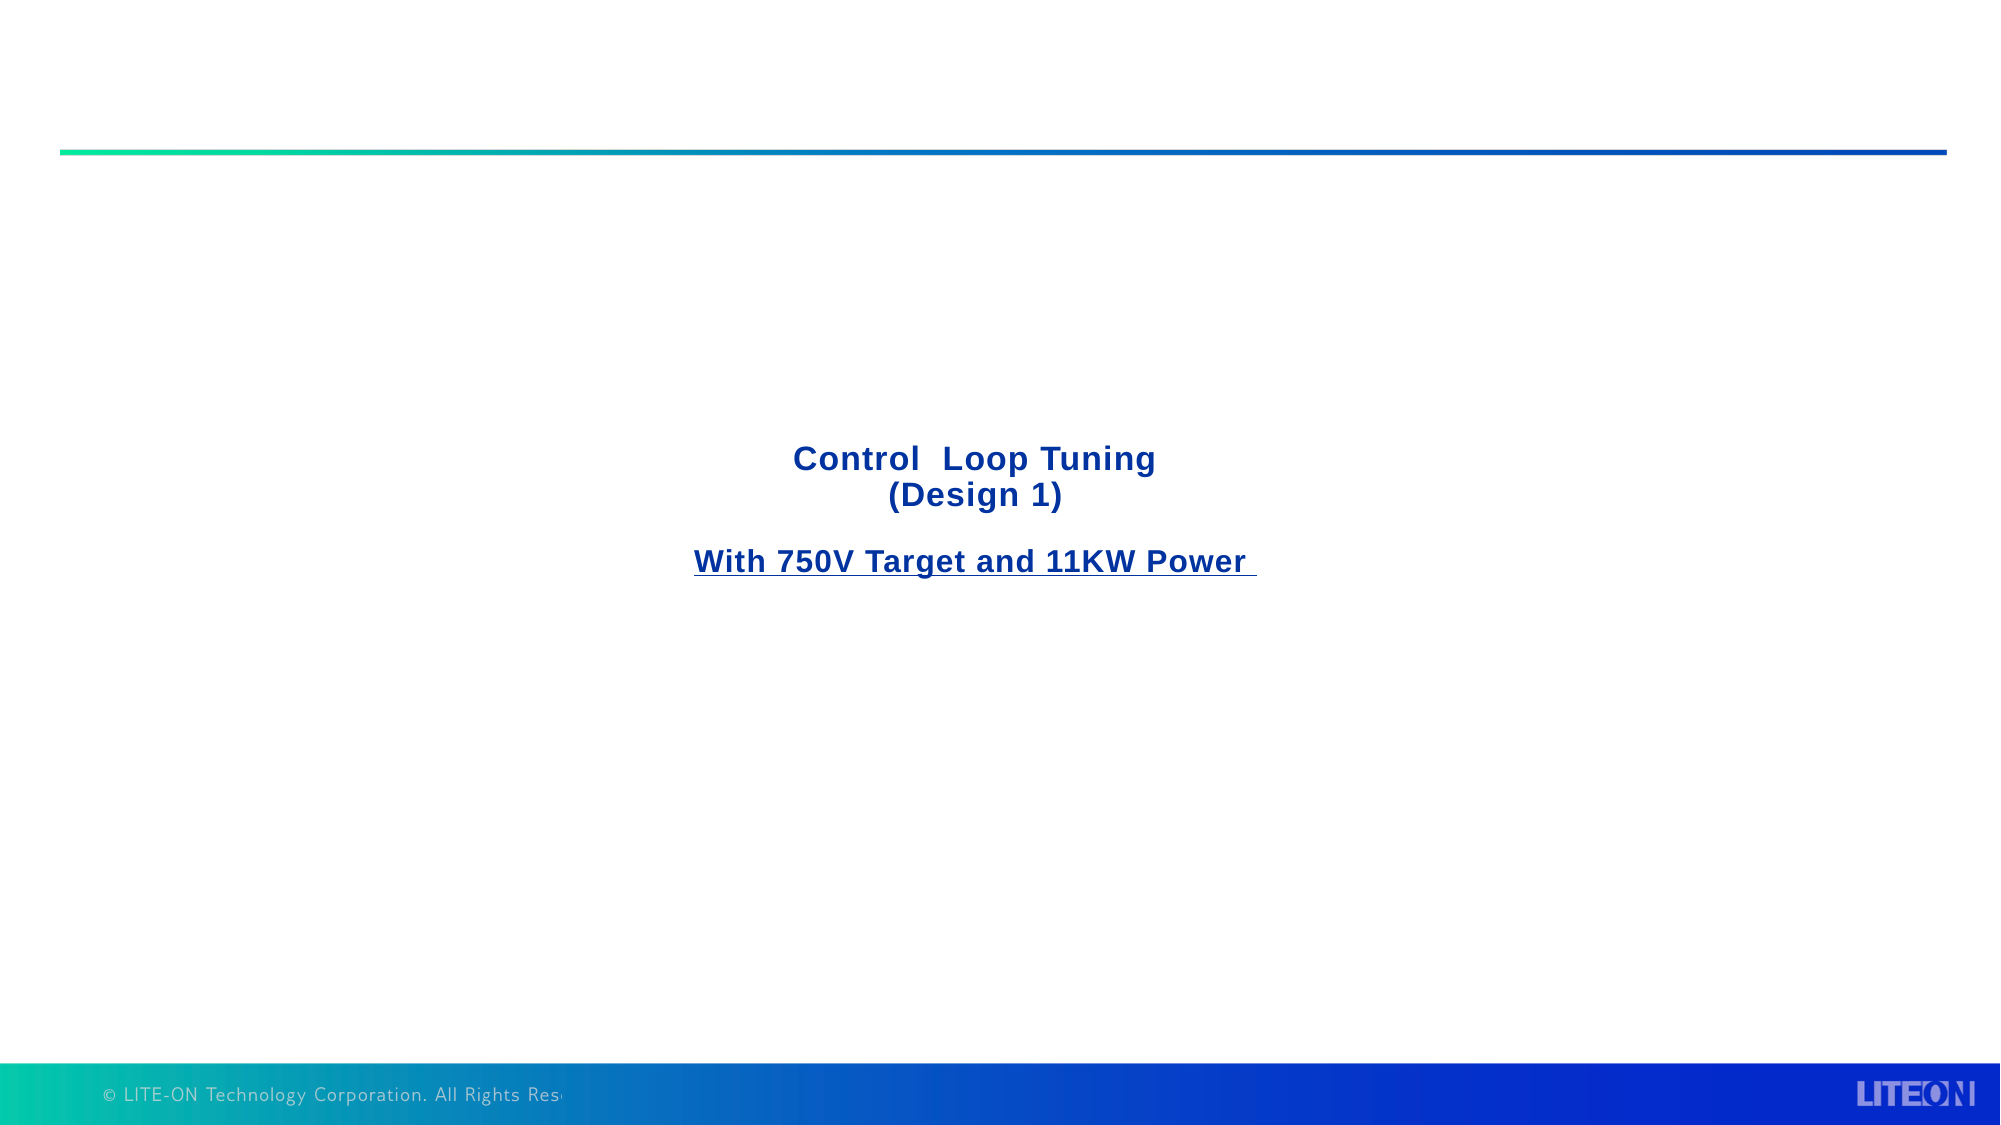

# Control  Loop Tuning (Design 1)
With 750V Target and 11KW Power